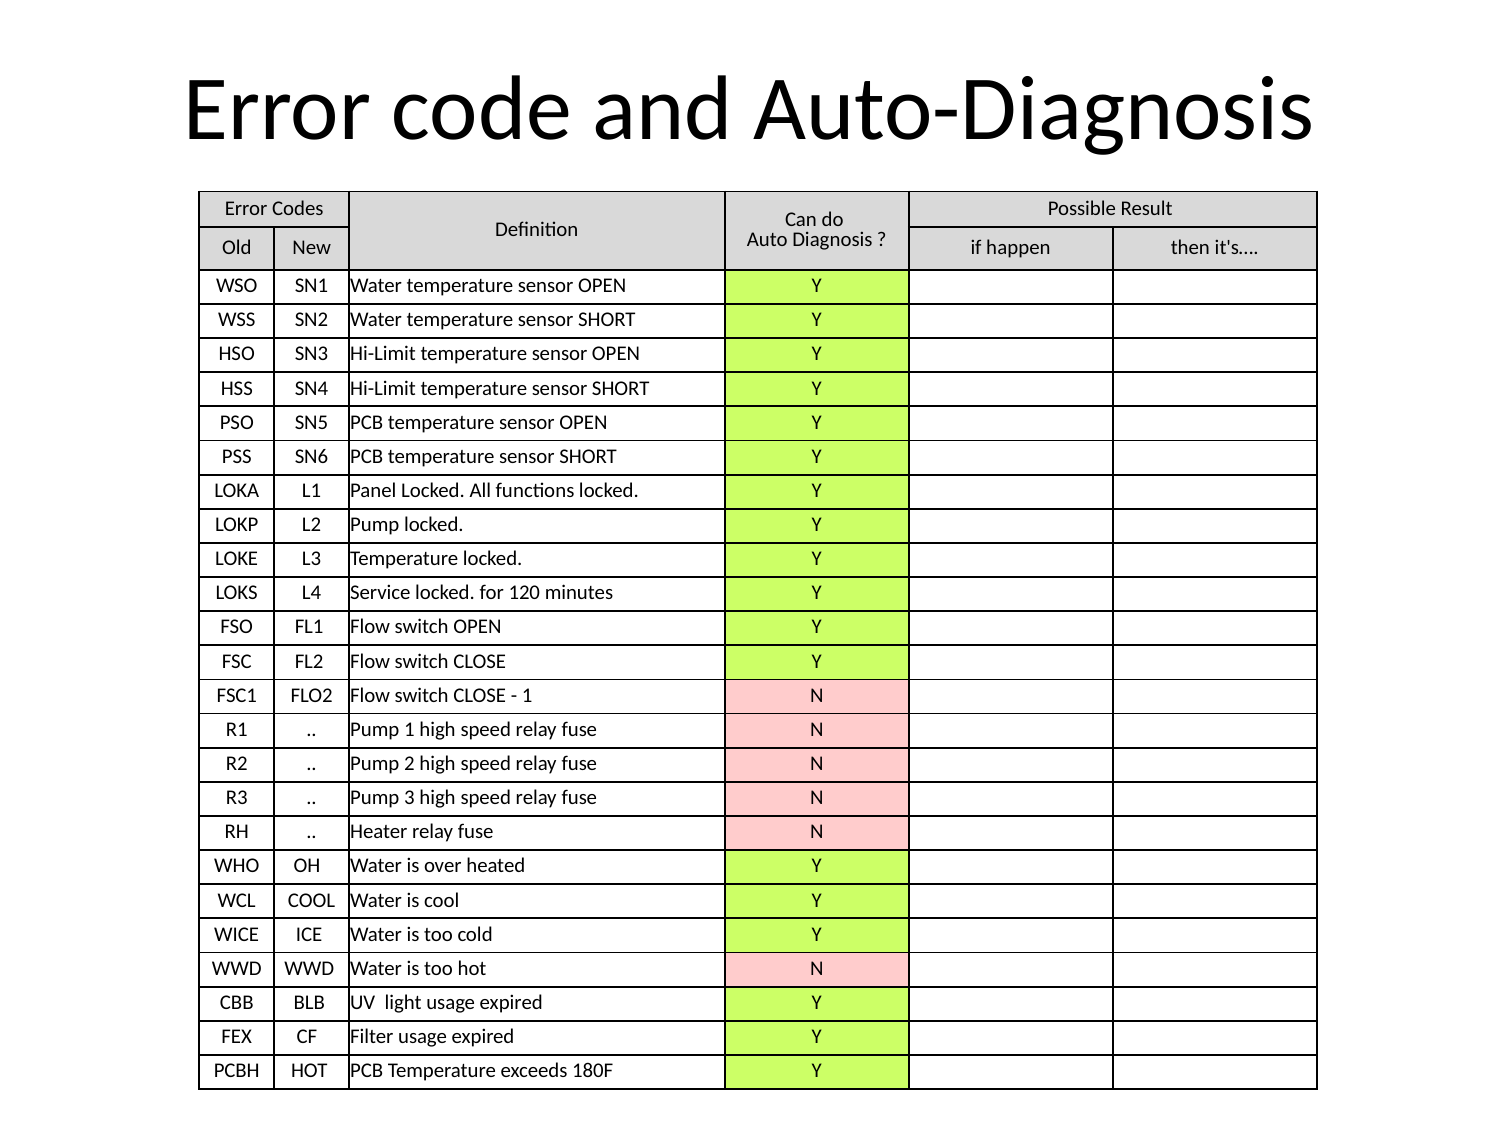

# Error code and Auto-Diagnosis
| Error Codes |  | Definition | Can do Auto Diagnosis ? | Possible Result |  |
| --- | --- | --- | --- | --- | --- |
| Old | New |  |  | if happen | then it's…. |
| WSO | SN1 | Water temperature sensor OPEN | Y |  |  |
| WSS | SN2 | Water temperature sensor SHORT | Y |  |  |
| HSO | SN3 | Hi-Limit temperature sensor OPEN | Y |  |  |
| HSS | SN4 | Hi-Limit temperature sensor SHORT | Y |  |  |
| PSO | SN5 | PCB temperature sensor OPEN | Y |  |  |
| PSS | SN6 | PCB temperature sensor SHORT | Y |  |  |
| LOKA | L1 | Panel Locked. All functions locked. | Y |  |  |
| LOKP | L2 | Pump locked. | Y |  |  |
| LOKE | L3 | Temperature locked. | Y |  |  |
| LOKS | L4 | Service locked. for 120 minutes | Y |  |  |
| FSO | FL1 | Flow switch OPEN | Y |  |  |
| FSC | FL2 | Flow switch CLOSE | Y |  |  |
| FSC1 | FLO2 | Flow switch CLOSE - 1 | N |  |  |
| R1 | .. | Pump 1 high speed relay fuse | N |  |  |
| R2 | .. | Pump 2 high speed relay fuse | N |  |  |
| R3 | .. | Pump 3 high speed relay fuse | N |  |  |
| RH | .. | Heater relay fuse | N |  |  |
| WHO | OH | Water is over heated | Y |  |  |
| WCL | COOL | Water is cool | Y |  |  |
| WICE | ICE | Water is too cold | Y |  |  |
| WWD | WWD | Water is too hot | N |  |  |
| CBB | BLB | UV light usage expired | Y |  |  |
| FEX | CF | Filter usage expired | Y |  |  |
| PCBH | HOT | PCB Temperature exceeds 180F | Y |  |  |